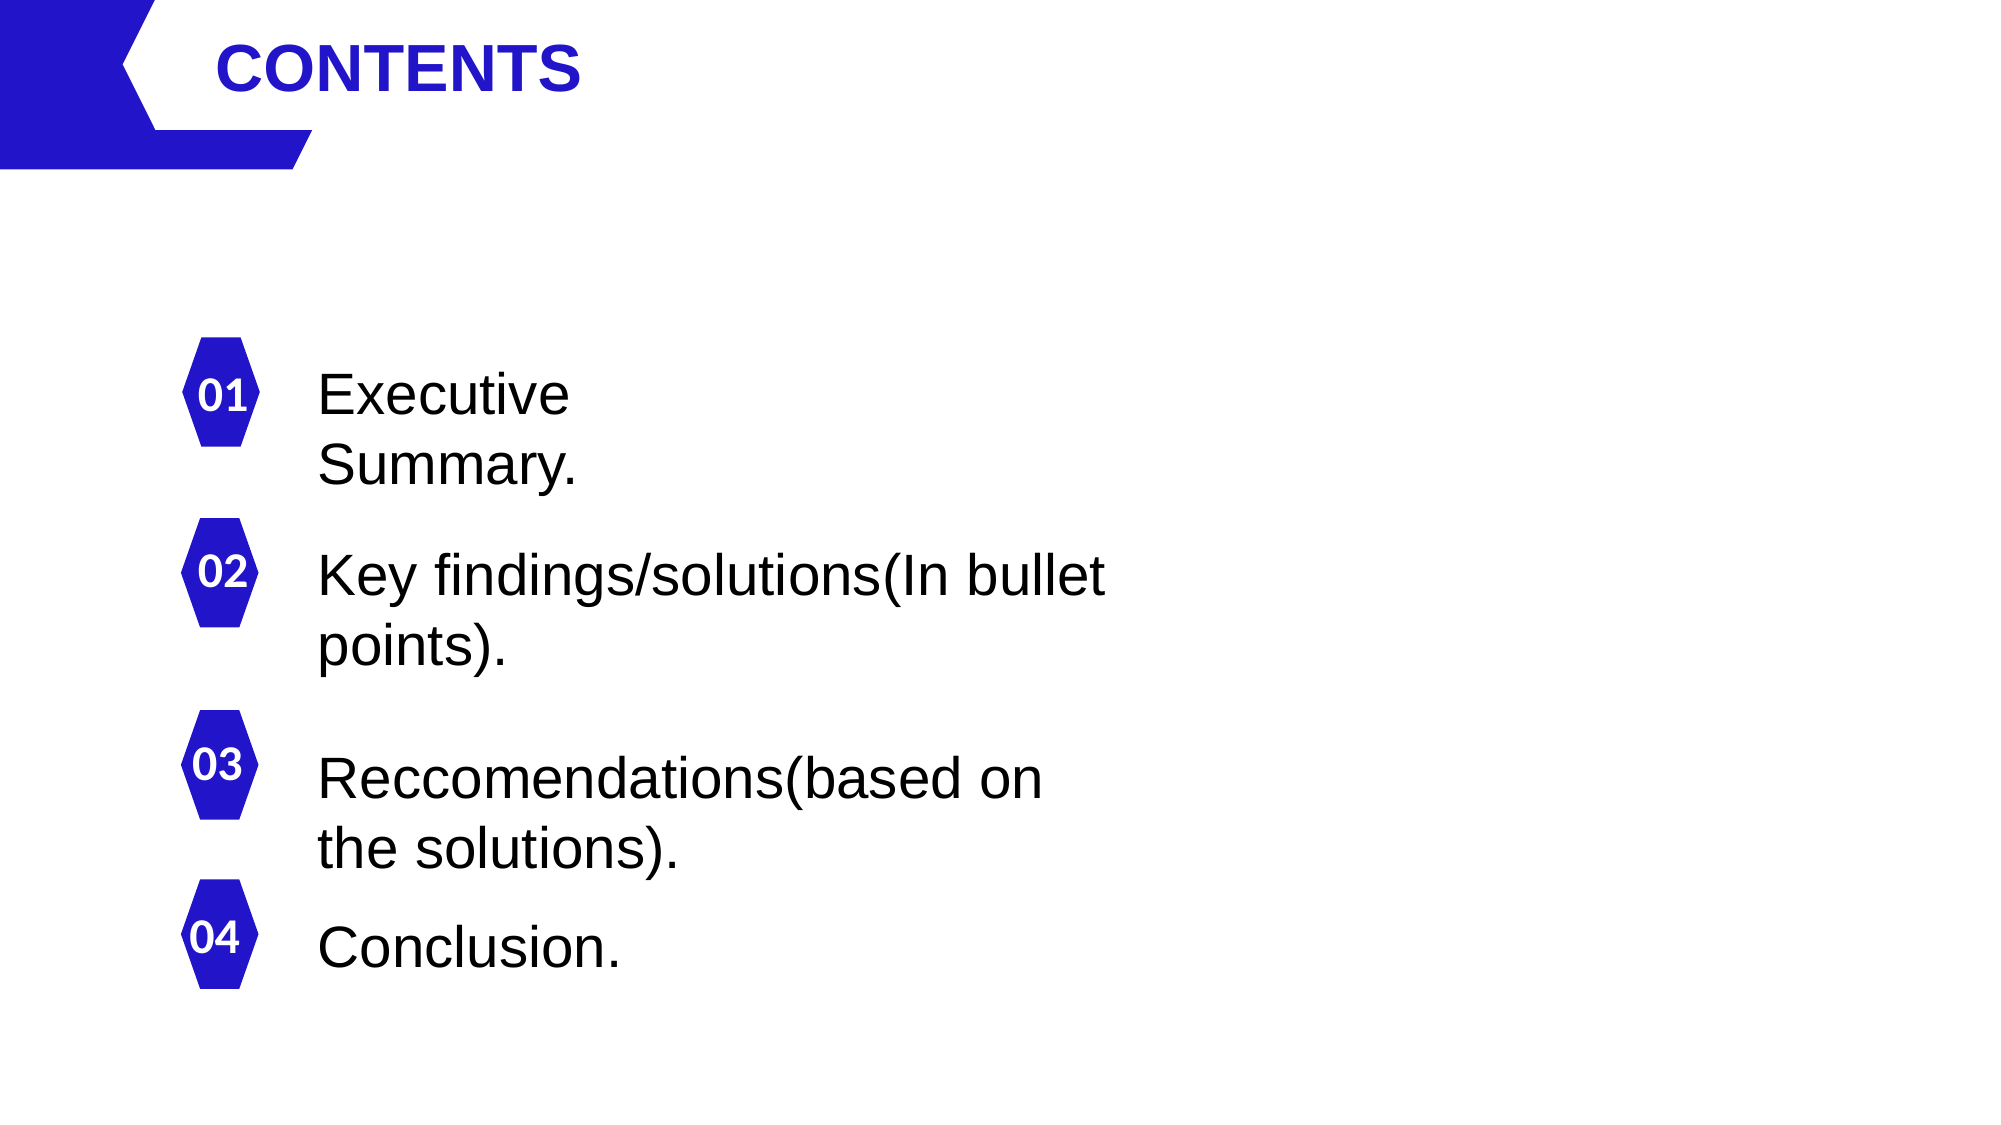

CONTENTSS

Executive Summary.
01

02
Key findings/solutions(In bullet points).

03
Reccomendations(based on the solutions).

04
Conclusion.